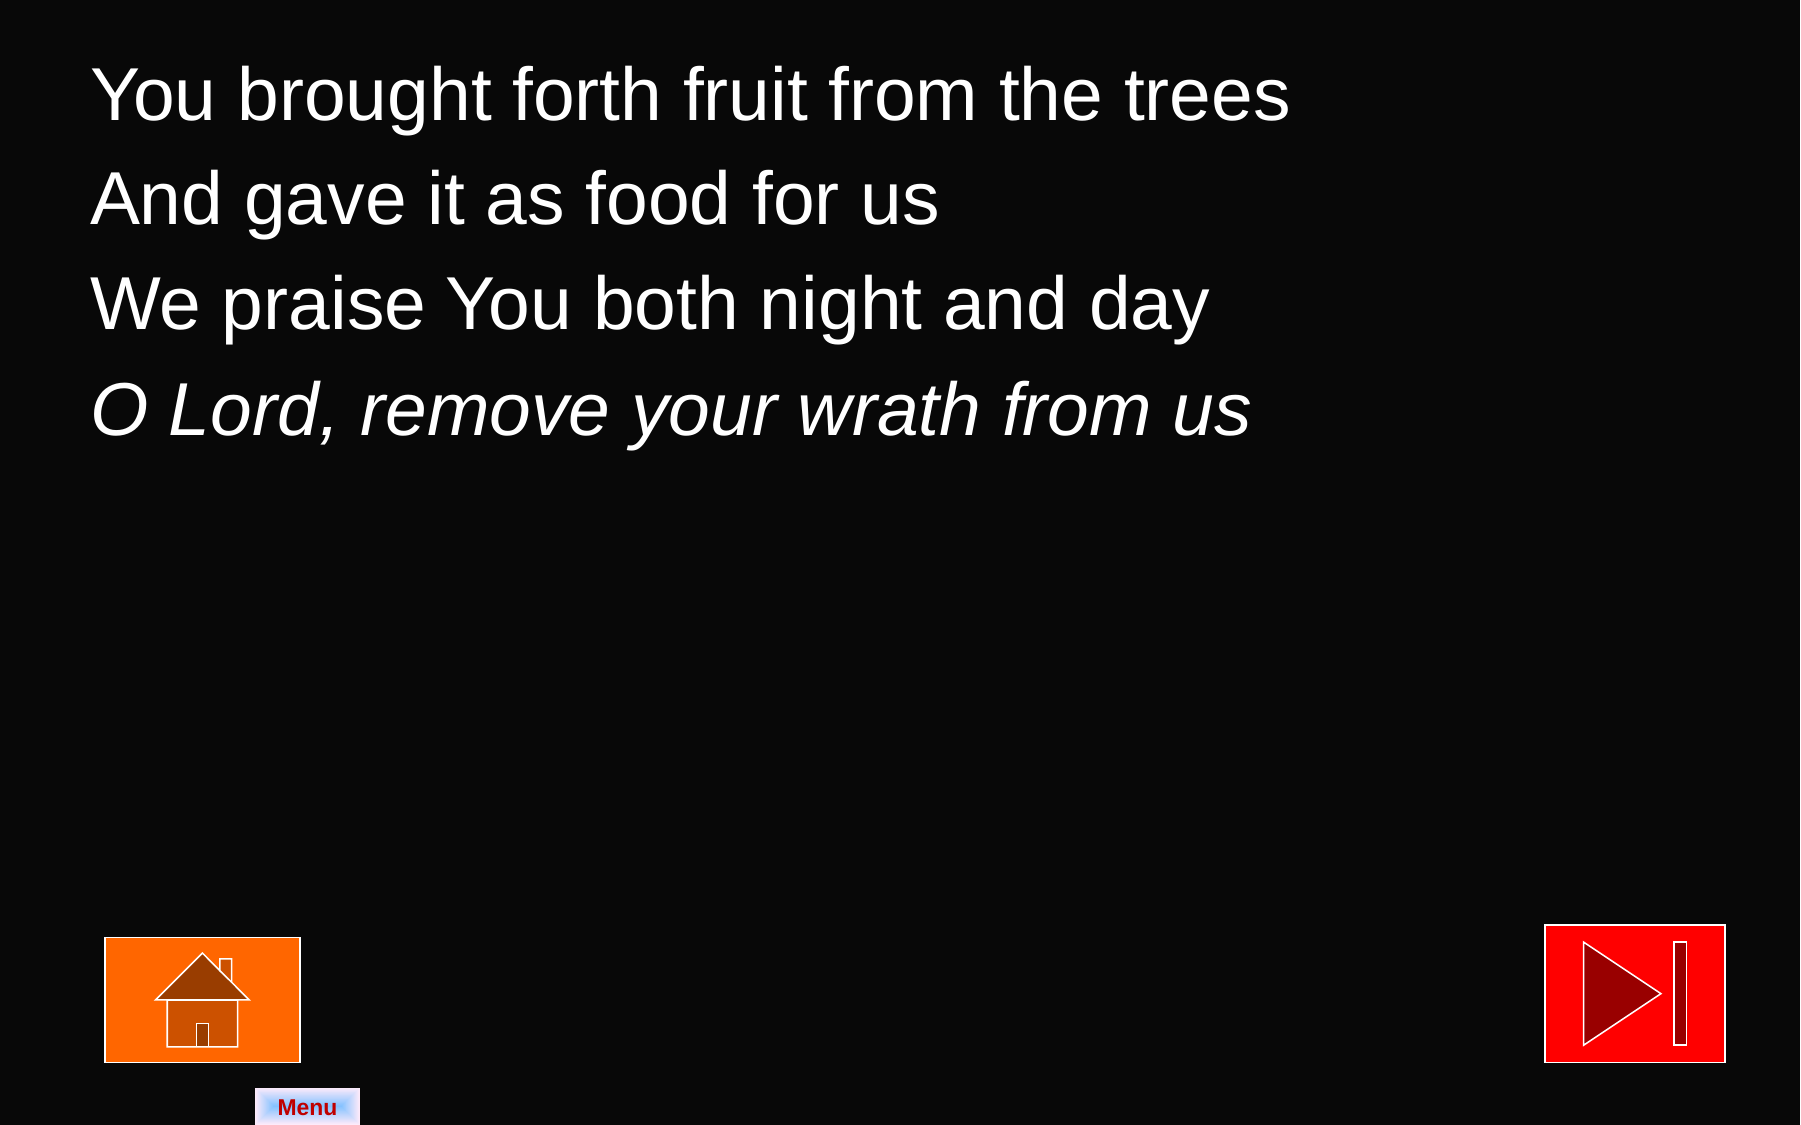

You brought forth fruit from the trees
And gave it as food for us
We praise You both night and day
O Lord, remove your wrath from us

Menu